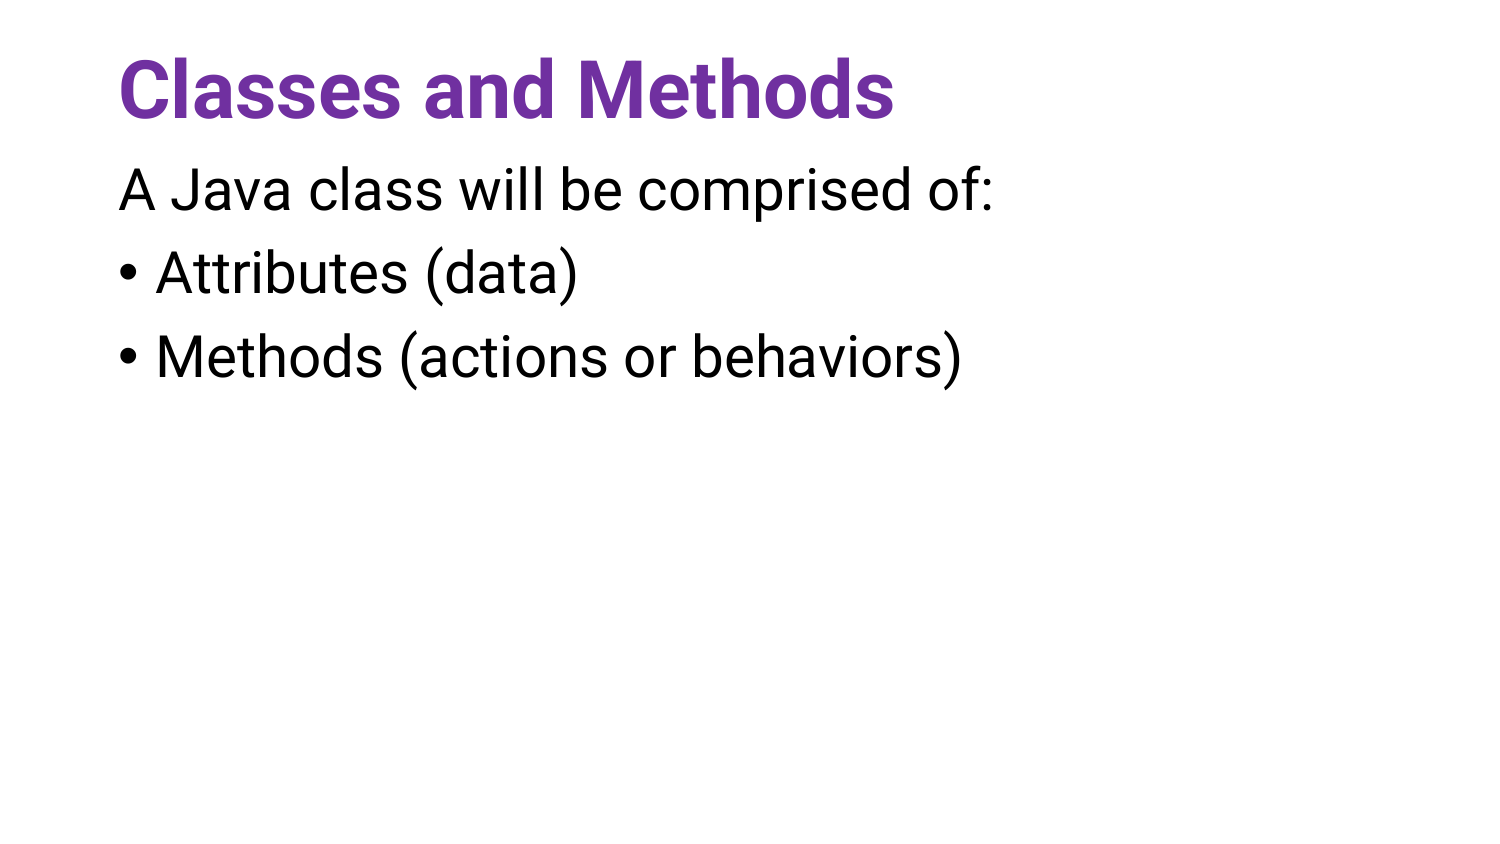

# Classes and Methods
A Java class will be comprised of:
Attributes (data)
Methods (actions or behaviors)